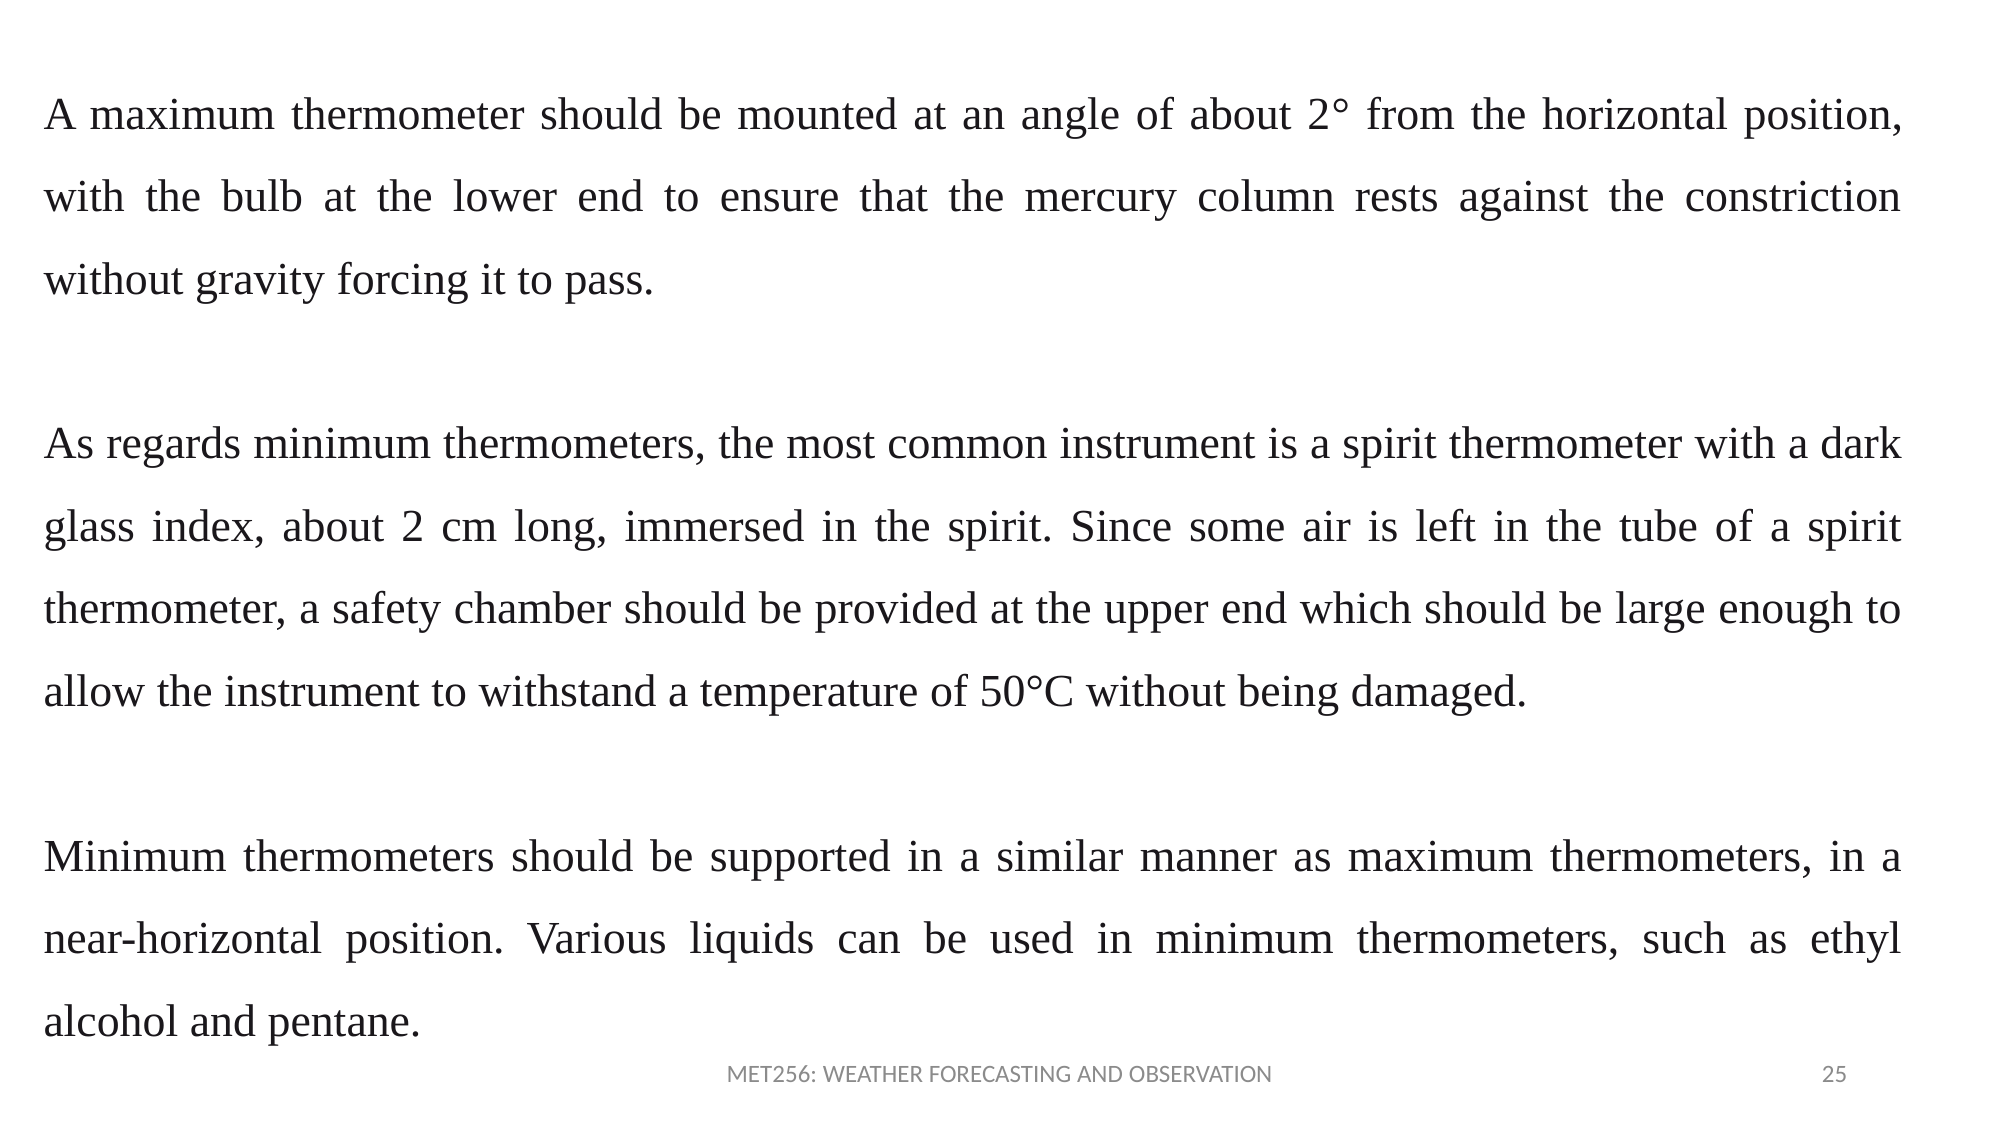

A maximum thermometer should be mounted at an angle of about 2° from the horizontal position, with the bulb at the lower end to ensure that the mercury column rests against the constriction without gravity forcing it to pass.

As regards minimum thermometers, the most common instrument is a spirit thermometer with a dark glass index, about 2 cm long, immersed in the spirit. Since some air is left in the tube of a spirit thermometer, a safety chamber should be provided at the upper end which should be large enough to allow the instrument to withstand a temperature of 50°C without being damaged.

Minimum thermometers should be supported in a similar manner as maximum thermometers, in a near-horizontal position. Various liquids can be used in minimum thermometers, such as ethyl alcohol and pentane.
MET256: WEATHER FORECASTING AND OBSERVATION
25